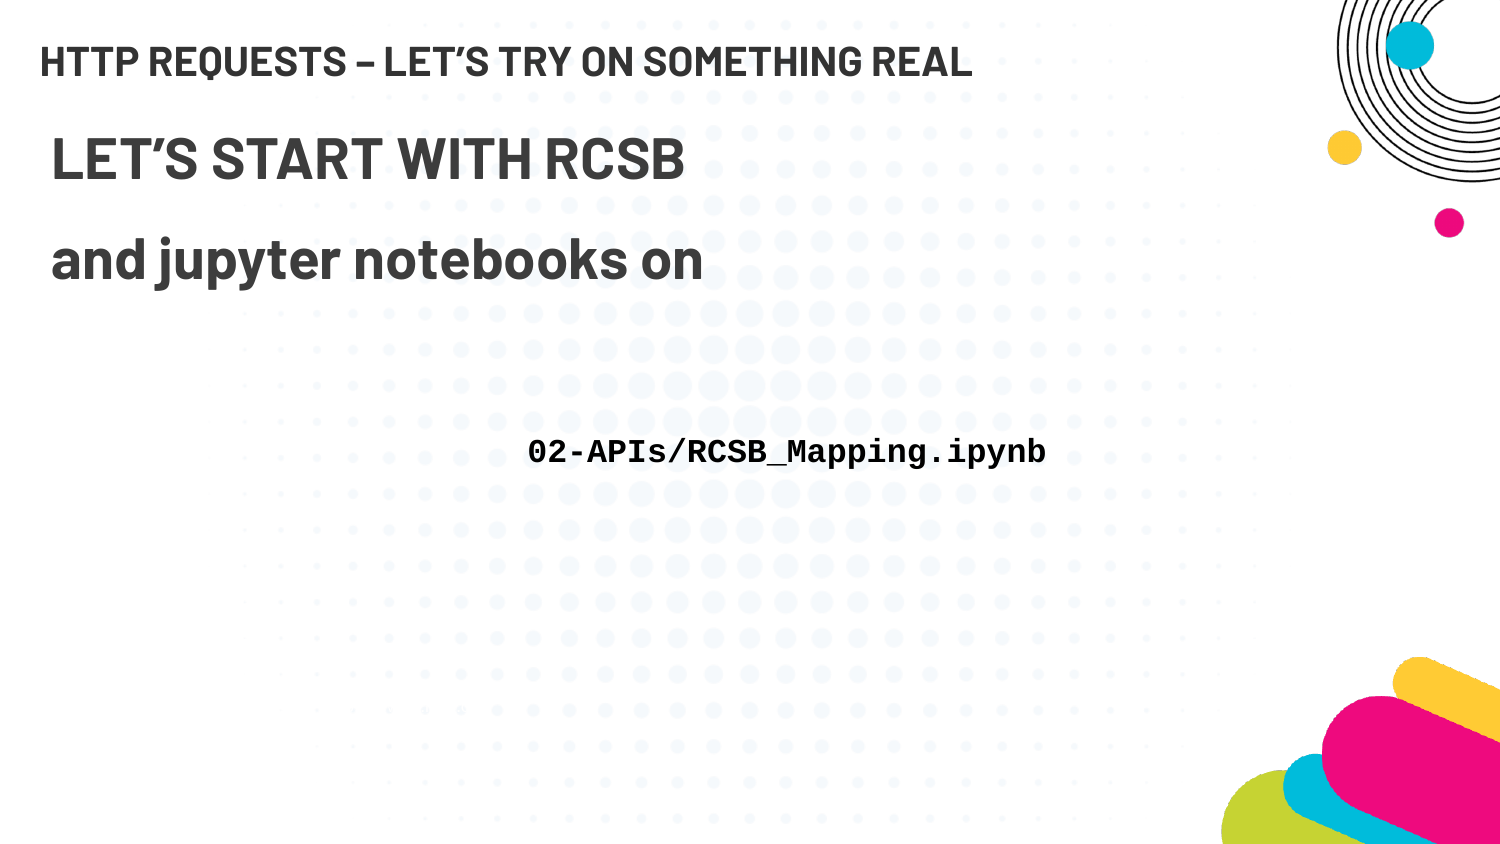

HTTP REQUESTS – LET’S TRY ON SOMETHING REAL
LET’S START WITH RCSB
and jupyter notebooks on
02-APIs/RCSB_Mapping.ipynb
https://www.rcsb.org/